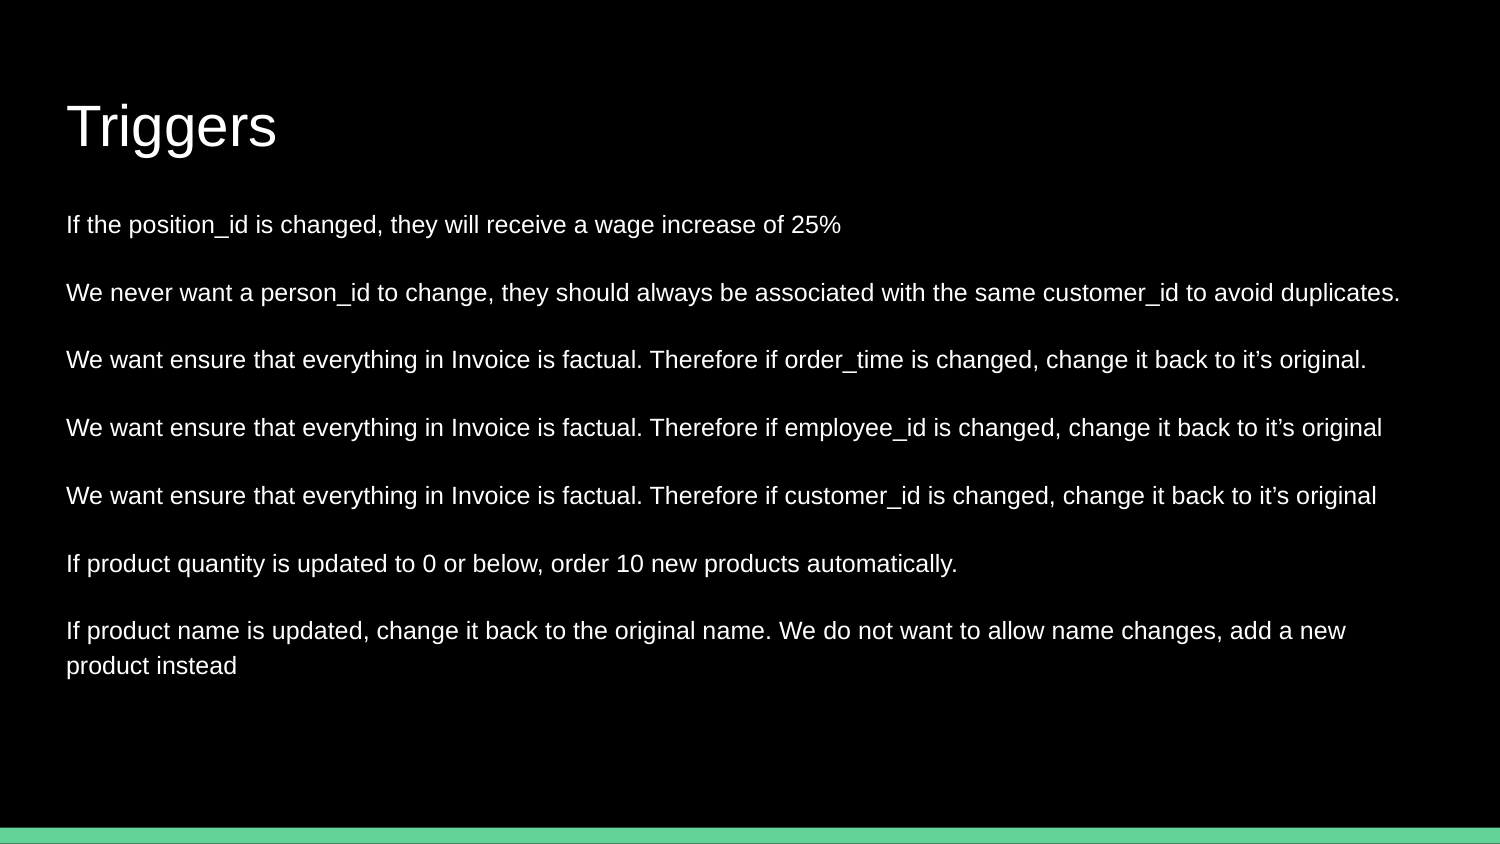

# Triggers
If the position_id is changed, they will receive a wage increase of 25%
We never want a person_id to change, they should always be associated with the same customer_id to avoid duplicates.
We want ensure that everything in Invoice is factual. Therefore if order_time is changed, change it back to it’s original.
We want ensure that everything in Invoice is factual. Therefore if employee_id is changed, change it back to it’s original
We want ensure that everything in Invoice is factual. Therefore if customer_id is changed, change it back to it’s original
If product quantity is updated to 0 or below, order 10 new products automatically.
If product name is updated, change it back to the original name. We do not want to allow name changes, add a new product instead